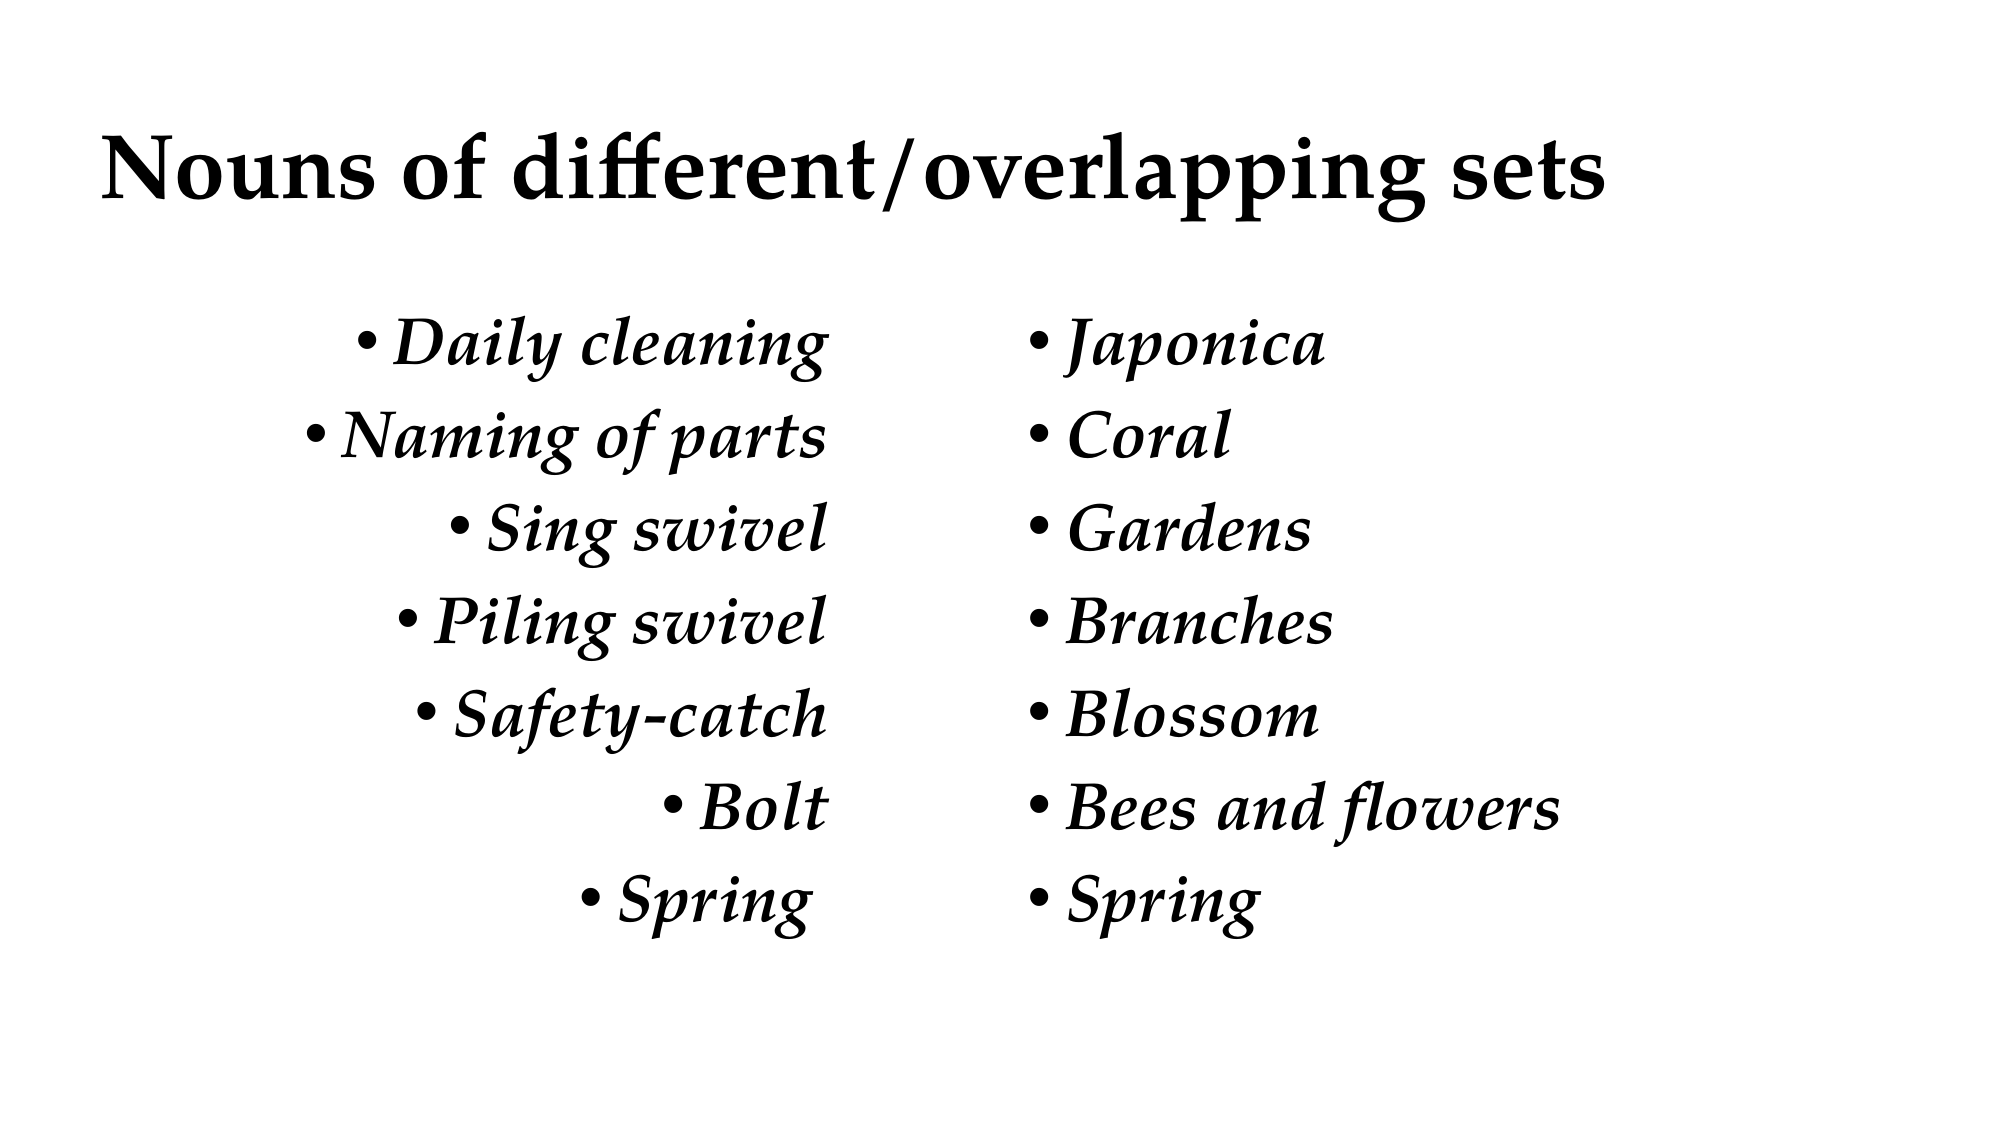

# Nouns of different/overlapping sets
Daily cleaning
Naming of parts
Sing swivel
Piling swivel
Safety-catch
Bolt
Spring
Japonica
Coral
Gardens
Branches
Blossom
Bees and flowers
Spring